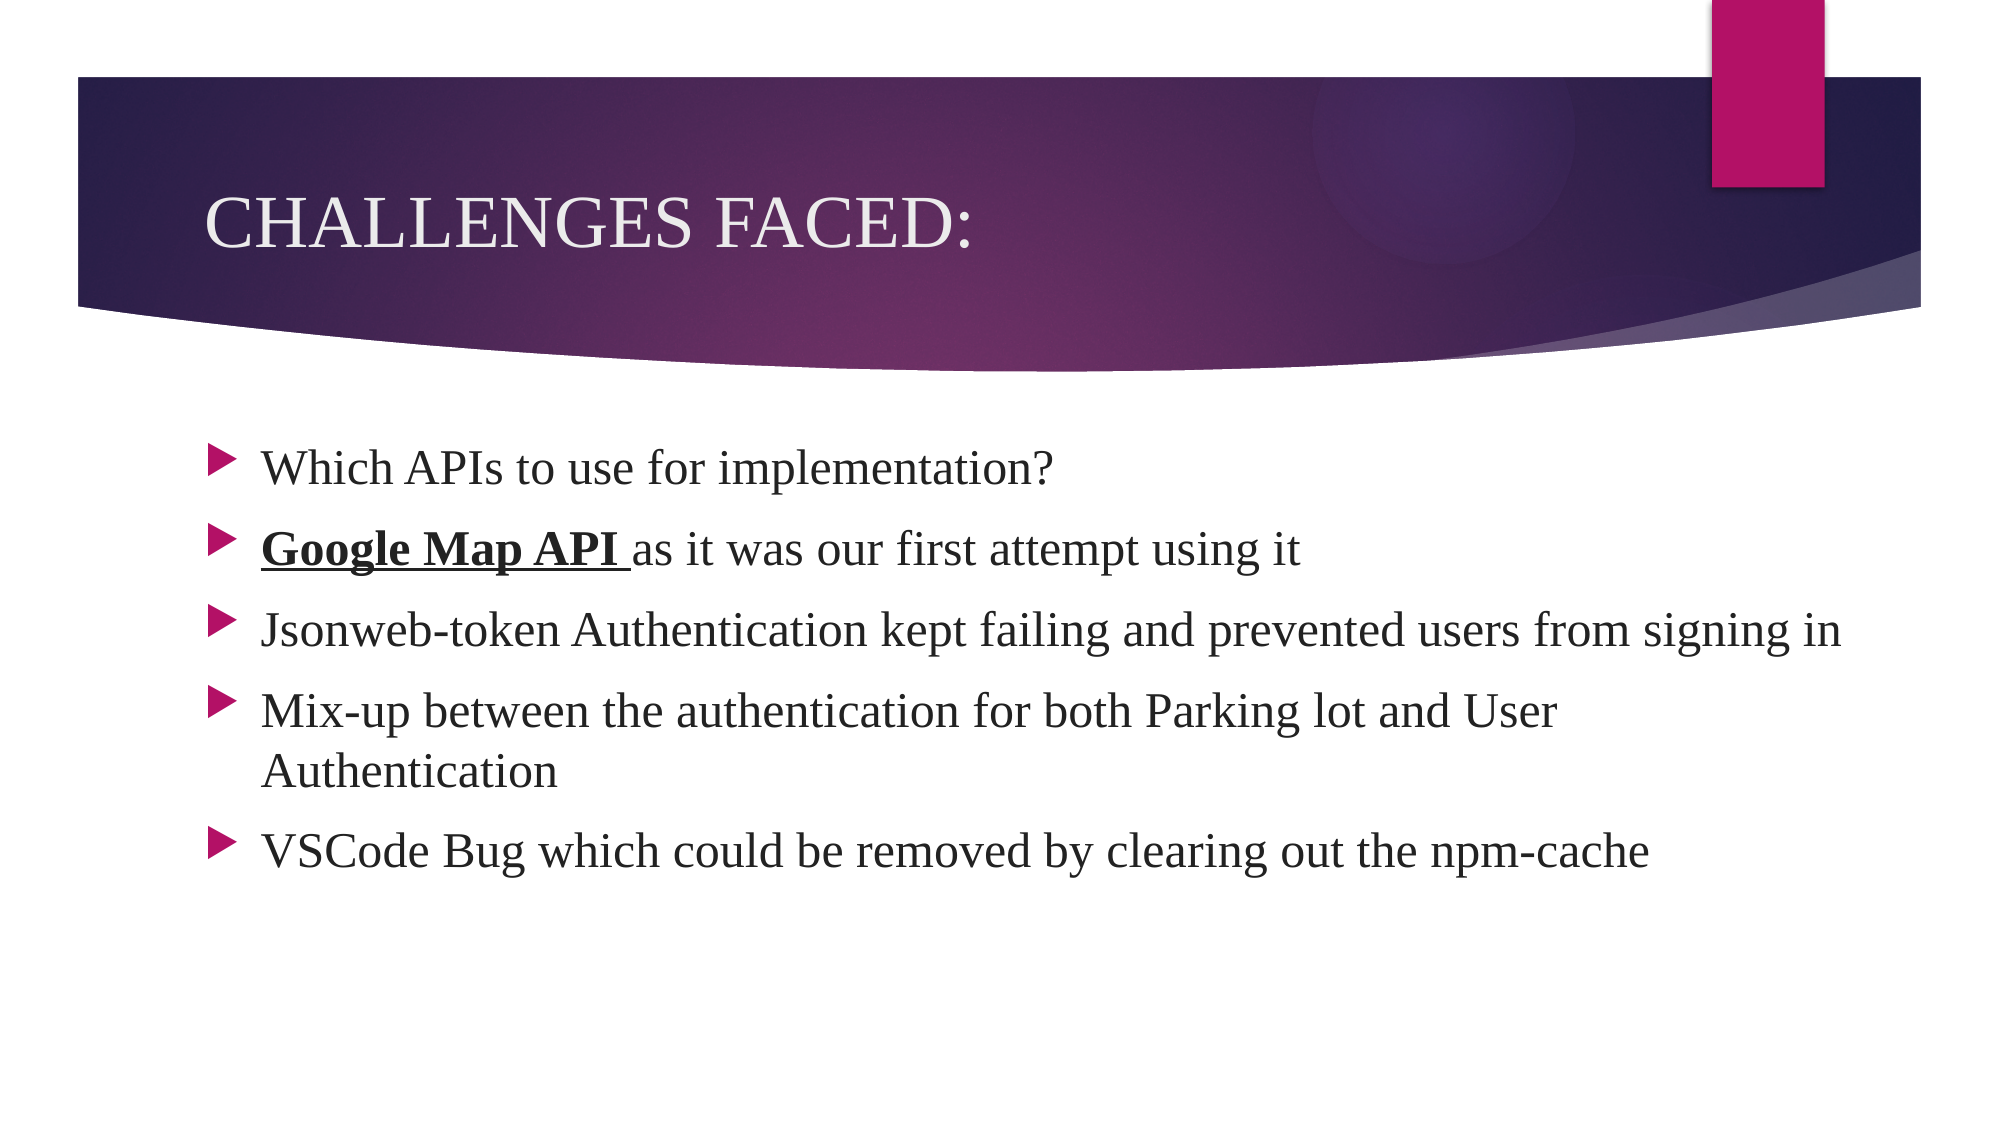

# CHALLENGES FACED:
Which APIs to use for implementation?
Google Map API as it was our first attempt using it
Jsonweb-token Authentication kept failing and prevented users from signing in
Mix-up between the authentication for both Parking lot and User Authentication
VSCode Bug which could be removed by clearing out the npm-cache